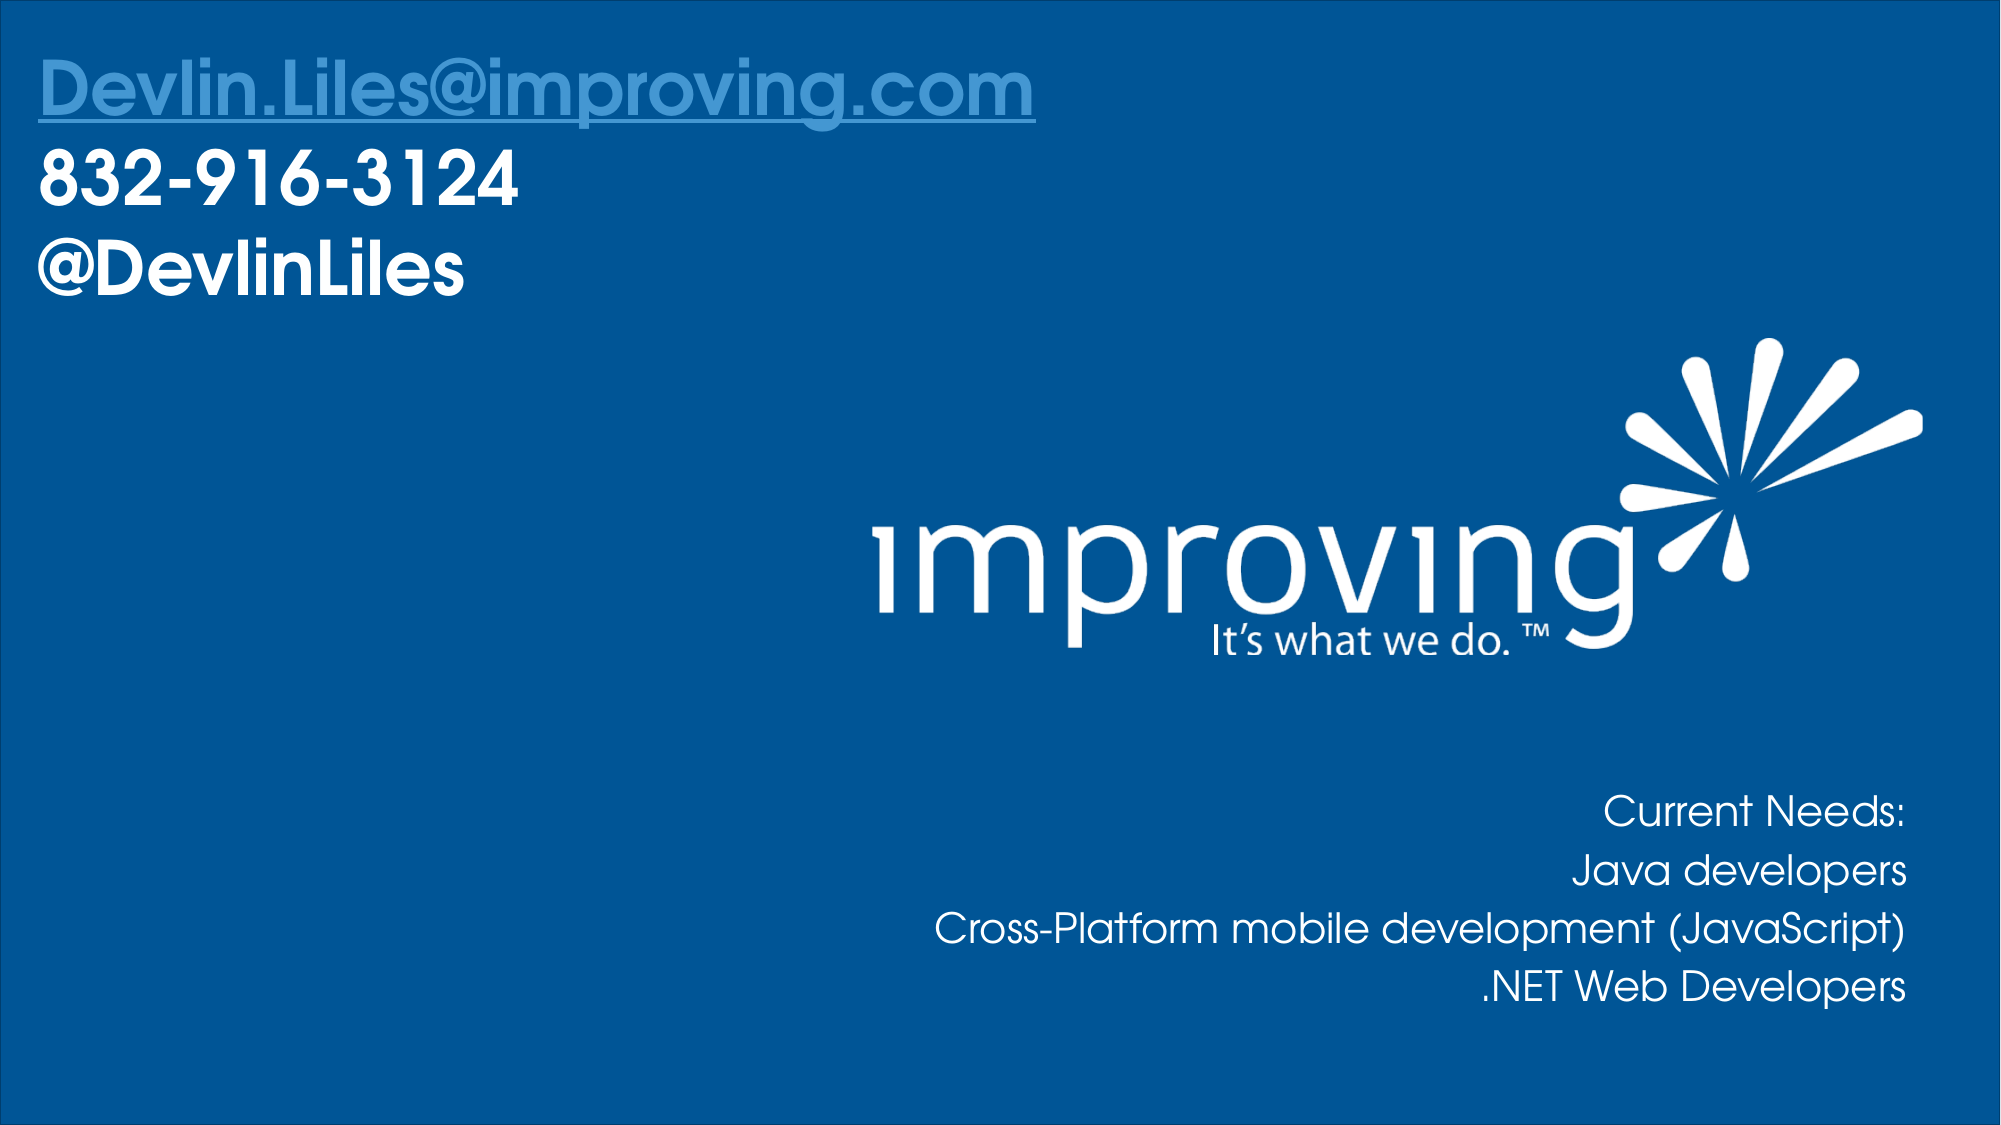

# Devlin.Liles@improving.com 832-916-3124 @DevlinLiles
Current Needs:
Java developers
Cross-Platform mobile development (JavaScript)
.NET Web Developers